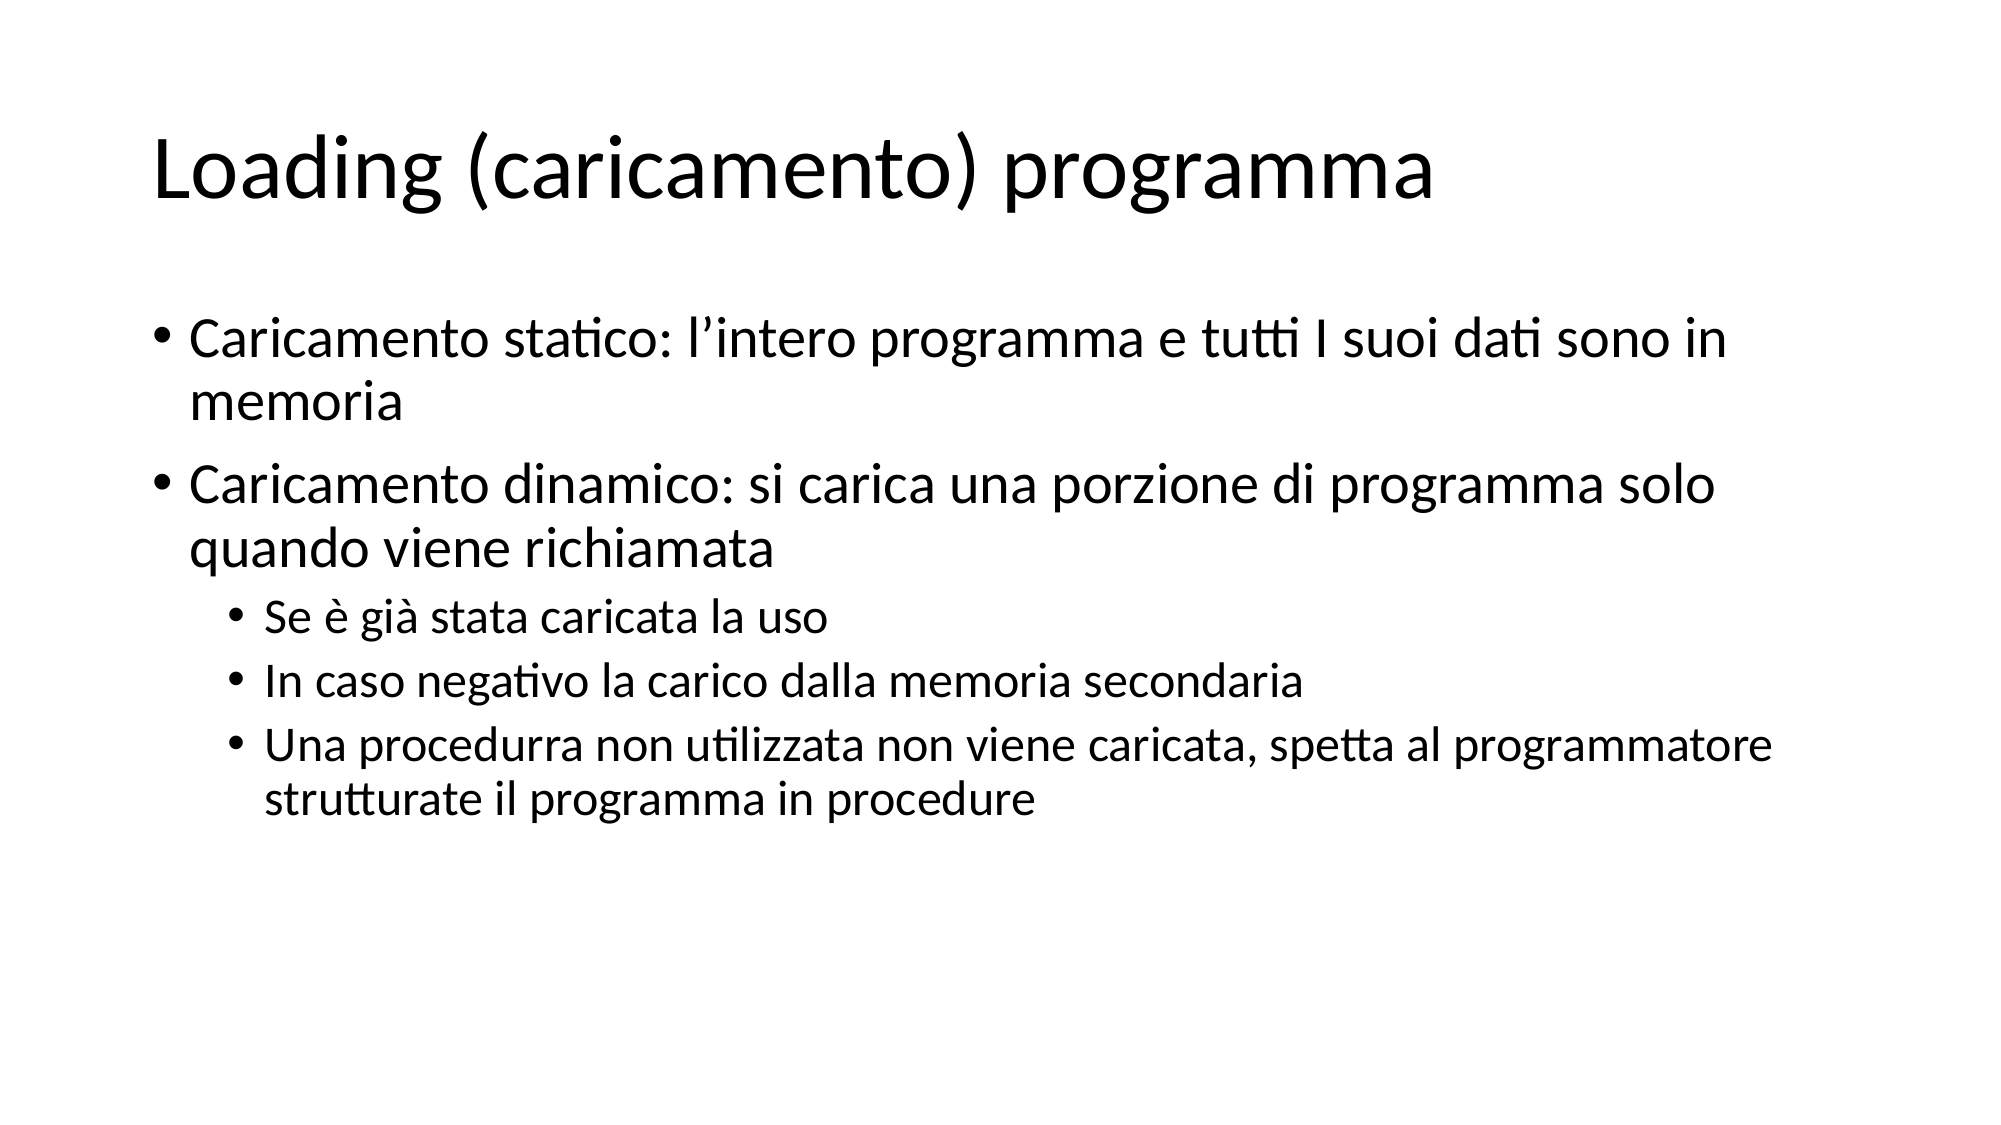

# Loading (caricamento) programma
Caricamento statico: l’intero programma e tutti I suoi dati sono in memoria
Caricamento dinamico: si carica una porzione di programma solo quando viene richiamata
Se è già stata caricata la uso
In caso negativo la carico dalla memoria secondaria
Una procedurra non utilizzata non viene caricata, spetta al programmatore strutturate il programma in procedure